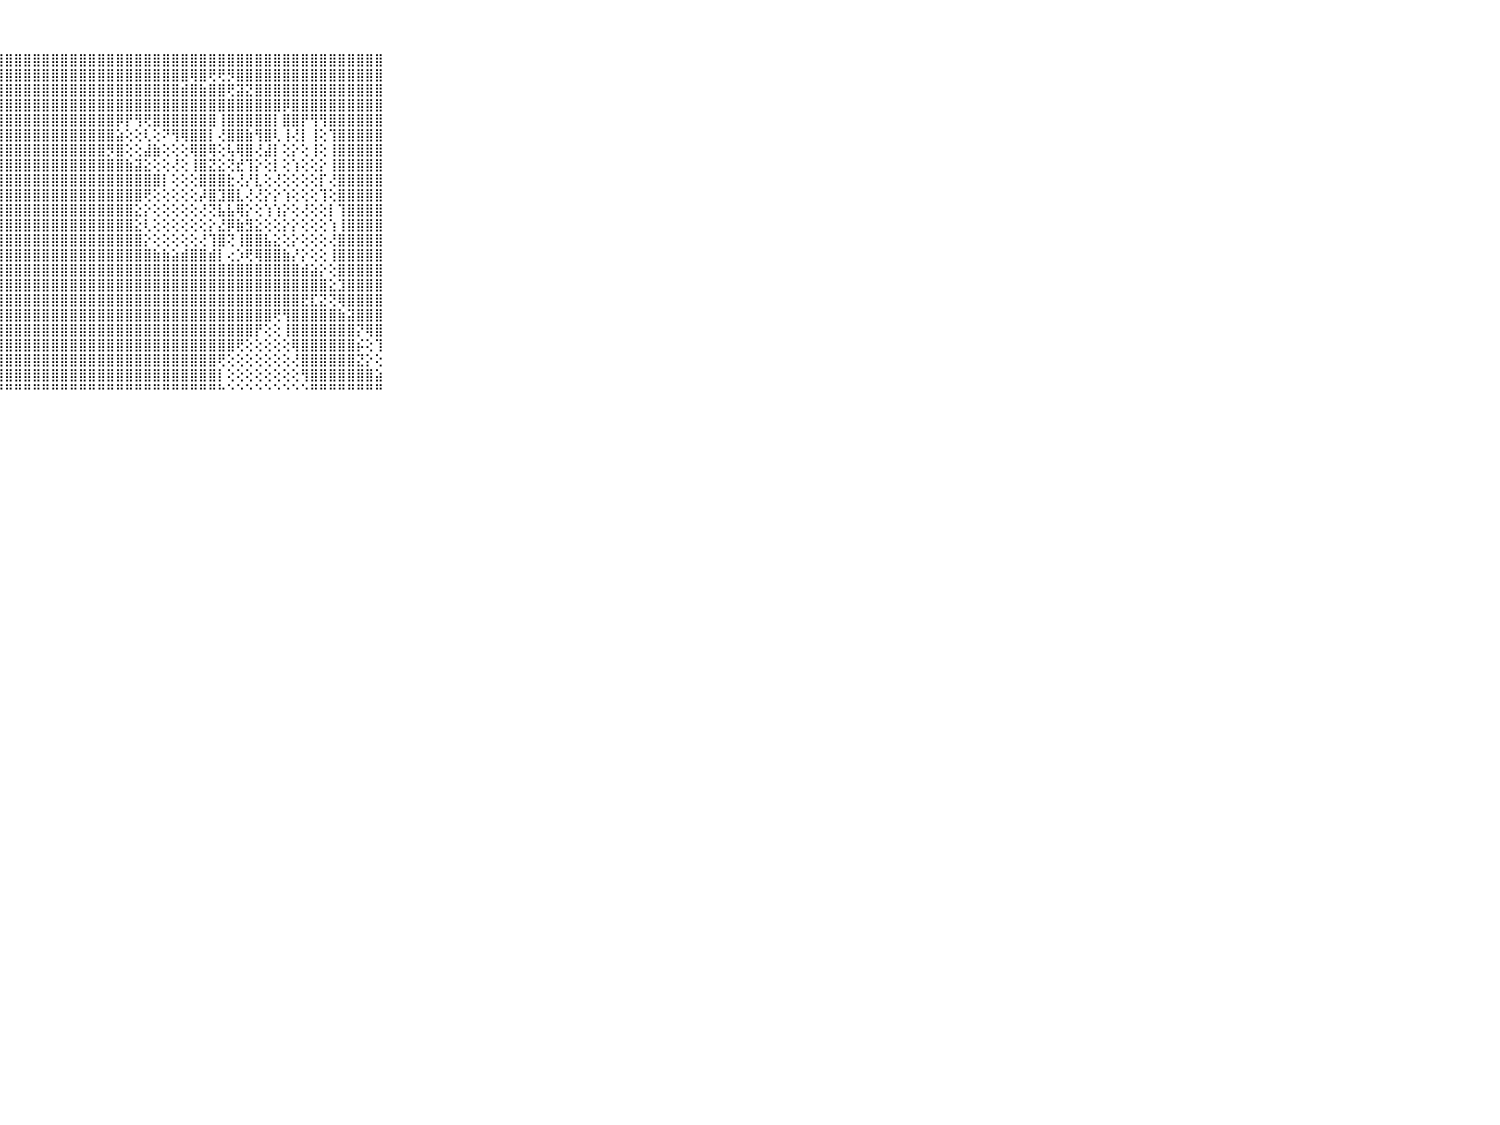

⠀⠀⠀⠀⠀⠀⠀⠀⠀⠀⠀⣿⣿⣿⣿⣿⣿⣿⣿⣿⣿⣿⣿⣿⣿⣿⣿⣿⣿⣿⣿⣿⣿⣿⣿⣿⣿⣿⣿⣿⣿⣿⣿⣿⣿⣿⣿⣿⣿⣿⣿⣿⣿⣿⣿⣿⣿⣿⣿⣿⣿⣿⣿⣿⣿⣿⣿⣿⣿⠀⠀⠀⠀⠀⠀⠀⠀⠀⠀⠀⠀
⠀⠀⠀⠀⠀⠀⠀⠀⠀⠀⠀⣿⣿⣿⣿⣿⣿⣿⣿⣿⣿⣿⣿⣿⣿⣿⣿⣿⣿⣿⣿⣿⣿⣿⣿⣿⣿⣿⣿⣿⣿⣿⣿⣿⣿⣿⣿⣿⢿⣿⢟⢟⡻⣿⣿⣿⣿⣿⣿⣿⣿⣿⣿⣿⣿⣿⣿⣿⣿⠀⠀⠀⠀⠀⠀⠀⠀⠀⠀⠀⠀
⠀⠀⠀⠀⠀⠀⠀⠀⠀⠀⠀⣿⣿⣿⣿⣿⣿⣿⣿⣿⣿⣿⣿⣿⣿⣿⣿⣿⣿⣿⣿⣿⣿⣿⣿⣿⣿⣿⣿⣿⣿⣿⣿⣿⣿⣿⣿⣾⣿⣷⣿⣿⢟⣽⣝⣿⣿⣿⣿⣿⣿⣿⣿⣿⣿⣿⣿⣿⣿⠀⠀⠀⠀⠀⠀⠀⠀⠀⠀⠀⠀
⠀⠀⠀⠀⠀⠀⠀⠀⠀⠀⠀⣿⣿⣿⣿⣿⣿⣿⣿⣿⣿⣿⣿⣿⣿⣿⣿⣿⣿⣿⣿⣿⣿⣿⣿⣿⣿⣿⣿⣿⣿⣿⣿⣿⣿⣿⣿⣿⣿⣿⣿⣿⣿⣿⣿⣿⣿⣿⡿⣿⣿⣿⣿⣿⣿⣿⣿⣿⣿⠀⠀⠀⠀⠀⠀⠀⠀⠀⠀⠀⠀
⠀⠀⠀⠀⠀⠀⠀⠀⠀⠀⠀⣿⣿⣿⣿⣿⣿⣿⣿⣿⣿⣿⣿⣿⣿⣿⣿⣿⣿⣿⣿⣿⣿⣿⣿⣿⣿⣿⣿⣿⡿⡟⢻⢟⣿⣿⣿⣿⣿⣿⣿⢸⣿⣿⣿⣿⣿⡇⣿⣿⡟⢻⢻⣿⣿⣿⣿⣿⣿⠀⠀⠀⠀⠀⠀⠀⠀⠀⠀⠀⠀
⠀⠀⠀⠀⠀⠀⠀⠀⠀⠀⠀⣿⣿⣿⣿⣿⣿⣿⣿⣿⣿⣿⣿⣿⣿⣿⣿⣿⣿⣿⣿⣿⣿⣿⣿⣿⣿⣿⣿⣿⣵⢕⢕⢇⢕⠝⢻⢿⣿⣿⡇⢜⣿⣿⣷⢻⣿⢇⢸⢜⡇⢸⢕⢹⣿⣿⣿⣿⣿⠀⠀⠀⠀⠀⠀⠀⠀⠀⠀⠀⠀
⠀⠀⠀⠀⠀⠀⠀⠀⠀⠀⠀⣿⣿⣿⣿⣿⣿⣿⣿⣿⣿⣿⣿⣿⣿⣿⣿⣿⣿⣿⣿⣿⣿⣿⣿⣿⣿⣿⣿⡻⣿⢕⢕⣼⣷⢕⢕⢕⢿⣿⢿⢕⢧⢿⣿⢜⣼⡇⢕⡕⢕⢸⢕⢸⣿⣿⣿⣿⣿⠀⠀⠀⠀⠀⠀⠀⠀⠀⠀⠀⠀
⠀⠀⠀⠀⠀⠀⠀⠀⠀⠀⠀⣿⣿⣿⣿⣿⣿⣿⣿⣿⣿⣿⣿⣿⣿⣿⣿⣿⣿⣿⣿⣿⣿⣿⣿⣿⣿⣿⣿⣿⣿⣷⣽⣕⢕⢕⢜⢕⢸⣿⣝⣕⢝⣞⢹⡕⢕⡇⢕⢱⢕⢕⡕⢸⣿⣿⣿⣿⣿⠀⠀⠀⠀⠀⠀⠀⠀⠀⠀⠀⠀
⠀⠀⠀⠀⠀⠀⠀⠀⠀⠀⠀⣿⣿⣿⣿⣿⣿⣿⣿⣿⣿⣿⣿⣿⣿⣿⣿⣿⣿⣿⣿⣿⣿⣿⣿⣿⣿⣿⣿⣿⣿⣿⣿⣿⣿⡇⢕⢕⢕⣿⣿⣿⣗⢜⡜⣇⢕⢜⢕⢕⢕⢕⡏⢜⣿⣿⣿⣿⣿⠀⠀⠀⠀⠀⠀⠀⠀⠀⠀⠀⠀
⠀⠀⠀⠀⠀⠀⠀⠀⠀⠀⠀⣿⣿⣿⣿⣿⣿⣿⣿⣿⣿⣿⣿⣿⣿⣿⣿⣿⣿⣿⣿⣿⣿⣿⣿⣿⣿⣿⣿⣿⣿⣿⣿⢟⢕⢕⢕⢕⢕⡼⣿⣹⣿⣇⢜⢜⡕⡕⢱⢕⢕⢕⢹⢕⣿⣿⣿⣿⣿⠀⠀⠀⠀⠀⠀⠀⠀⠀⠀⠀⠀
⠀⠀⠀⠀⠀⠀⠀⠀⠀⠀⠀⣿⣿⣿⣿⣿⣿⣿⣿⣿⣿⣿⣿⣿⣿⣿⣿⣿⣿⣿⣿⣿⣿⣿⣿⣿⣿⣿⣿⣿⣿⣿⣕⡕⢕⢕⢕⢕⢕⢜⢝⣧⣧⢿⡕⢕⢱⢱⡕⢕⢜⢕⢕⡇⢹⣿⣿⣿⣿⠀⠀⠀⠀⠀⠀⠀⠀⠀⠀⠀⠀
⠀⠀⠀⠀⠀⠀⠀⠀⠀⠀⠀⣿⣿⣿⣿⣿⣿⣿⣿⣿⣿⣿⣿⣿⣿⣿⣿⣿⣿⣿⣿⣿⣿⣿⣿⣿⣿⣿⣿⣿⣿⣿⣕⢇⢕⢕⢕⢕⢕⢕⡕⣜⡿⣷⣻⣕⢕⢕⡕⡕⢕⢕⢕⢱⢸⣿⣿⣿⣿⠀⠀⠀⠀⠀⠀⠀⠀⠀⠀⠀⠀
⠀⠀⠀⠀⠀⠀⠀⠀⠀⠀⠀⣿⣿⣿⣿⣿⣿⣿⣿⣿⣿⣿⣿⣿⣿⣿⣿⣿⣿⣿⣿⣿⣿⣿⣿⣿⣿⣿⣿⣿⣿⣿⣿⡕⢕⢕⢕⢕⢕⢜⢹⣿⢝⢸⣿⣿⣧⣕⢕⡕⢕⢕⢕⢜⣿⣿⣿⣿⣿⠀⠀⠀⠀⠀⠀⠀⠀⠀⠀⠀⠀
⠀⠀⠀⠀⠀⠀⠀⠀⠀⠀⠀⣿⣿⣿⣿⣿⣿⣿⣿⣿⣿⣿⣿⣿⣿⣿⣿⣿⣿⣿⣿⣿⣿⣿⣿⣿⣿⣿⣿⣿⣿⣿⣿⣿⣷⣷⣵⣾⣿⣿⣾⡇⢔⡱⢟⢿⣿⣿⣷⡜⡕⢕⢕⢸⣿⣿⣿⣿⣿⠀⠀⠀⠀⠀⠀⠀⠀⠀⠀⠀⠀
⠀⠀⠀⠀⠀⠀⠀⠀⠀⠀⠀⣿⣿⣿⣿⣿⣿⣿⣿⣿⣿⣿⣿⣿⣿⣿⣿⣿⣿⣿⣿⣿⣿⣿⣿⣿⣿⣿⣿⣿⣿⣿⣿⣿⣿⣿⣿⣿⣿⣿⣿⣿⣿⣿⣿⣿⣿⣿⣿⣿⣾⣵⡕⢕⣿⣿⣿⣿⣿⠀⠀⠀⠀⠀⠀⠀⠀⠀⠀⠀⠀
⠀⠀⠀⠀⠀⠀⠀⠀⠀⠀⠀⣿⣿⣿⣿⣿⣿⣿⣿⣿⣿⣿⣿⣿⣿⣿⣿⣿⣿⣿⣿⣿⣿⣿⣿⣿⣿⣿⣿⣿⣿⣿⣿⣿⣿⣿⣿⣿⣿⣿⣿⣿⣿⣿⣿⣿⣿⣿⣿⣿⣿⣿⣿⣕⣹⣿⣿⣿⣿⠀⠀⠀⠀⠀⠀⠀⠀⠀⠀⠀⠀
⠀⠀⠀⠀⠀⠀⠀⠀⠀⠀⠀⣿⣿⣿⣿⣿⣿⣿⣿⣿⣿⣿⣿⣿⣿⣿⣿⣿⣿⣿⣿⣿⣿⣿⣿⣿⣿⣿⣿⣿⣿⣿⣿⣿⣿⣿⣿⣿⣿⣿⣿⣿⣿⣿⣿⣿⣿⣿⣿⣿⣟⣏⣝⢝⢿⣿⣿⣿⣿⠀⠀⠀⠀⠀⠀⠀⠀⠀⠀⠀⠀
⠀⠀⠀⠀⠀⠀⠀⠀⠀⠀⠀⣿⣿⣿⣿⣿⣿⣿⣿⣿⣿⣿⣿⣿⣿⣿⣿⣿⣿⣿⣿⣿⣿⣿⣿⣿⣿⣿⣿⣿⣿⣿⣿⣿⣿⣿⣿⣿⣿⣿⣿⣿⣿⣿⣿⣿⣿⢟⢻⣿⣿⣿⣿⣿⣷⣽⣿⣿⣿⠀⠀⠀⠀⠀⠀⠀⠀⠀⠀⠀⠀
⠀⠀⠀⠀⠀⠀⠀⠀⠀⠀⠀⣿⣿⣿⣿⣿⣿⣿⣿⣿⣿⣿⣿⣿⣿⣿⣿⣿⣿⣿⣿⣿⣿⣿⣿⣿⣿⣿⣿⣿⣿⣿⣿⣿⣿⣿⣿⣿⣿⣿⣿⣿⣿⣿⣿⡟⢕⢕⢸⣿⣿⣿⣿⣿⣿⣿⡝⢿⣿⠀⠀⠀⠀⠀⠀⠀⠀⠀⠀⠀⠀
⠀⠀⠀⠀⠀⠀⠀⠀⠀⠀⠀⣿⣿⣿⣿⣿⣿⣿⣿⣿⣿⣿⣿⣿⣿⣿⣿⣿⣿⣿⣿⣿⣿⣿⣿⣿⣿⣿⣿⣿⣿⣿⣿⣿⣿⣿⣿⣿⣿⣿⣿⣿⣿⢟⢕⢕⢕⢕⢕⢿⣿⣿⣿⣿⣿⣿⡮⢕⢹⠀⠀⠀⠀⠀⠀⠀⠀⠀⠀⠀⠀
⠀⠀⠀⠀⠀⠀⠀⠀⠀⠀⠀⣿⣿⣿⣿⣿⣿⣿⣿⣿⣿⣿⣿⣿⣿⣿⣿⣿⣿⣿⣿⣿⣿⣿⣿⣿⣿⣿⣿⣿⣿⣿⣿⣿⣿⣿⣿⣿⣿⣿⣿⢟⢕⢕⢕⢕⢕⢕⢕⢜⣿⣿⣿⣿⣿⣿⣝⡕⢕⠀⠀⠀⠀⠀⠀⠀⠀⠀⠀⠀⠀
⠀⠀⠀⠀⠀⠀⠀⠀⠀⠀⠀⣿⣿⣿⣿⣿⣿⣿⣿⣿⣿⣿⣿⣿⣿⣿⣿⣿⣿⣿⣿⣿⣿⣿⣿⣿⣿⣿⣿⣿⣿⣿⣿⣿⣿⣿⣿⣿⣿⣿⣿⡇⢕⢕⢕⢕⢕⢕⢕⢕⢻⣿⣿⣿⣿⣿⣿⣿⣵⠀⠀⠀⠀⠀⠀⠀⠀⠀⠀⠀⠀
⠀⠀⠀⠀⠀⠀⠀⠀⠀⠀⠀⠛⠛⠛⠛⠛⠛⠛⠛⠛⠛⠛⠛⠛⠛⠛⠛⠛⠛⠛⠛⠛⠛⠛⠛⠛⠛⠛⠛⠛⠛⠛⠛⠛⠛⠛⠛⠛⠛⠛⠛⠓⠑⠑⠑⠑⠑⠑⠑⠑⠑⠛⠛⠛⠛⠛⠛⠛⠛⠀⠀⠀⠀⠀⠀⠀⠀⠀⠀⠀⠀